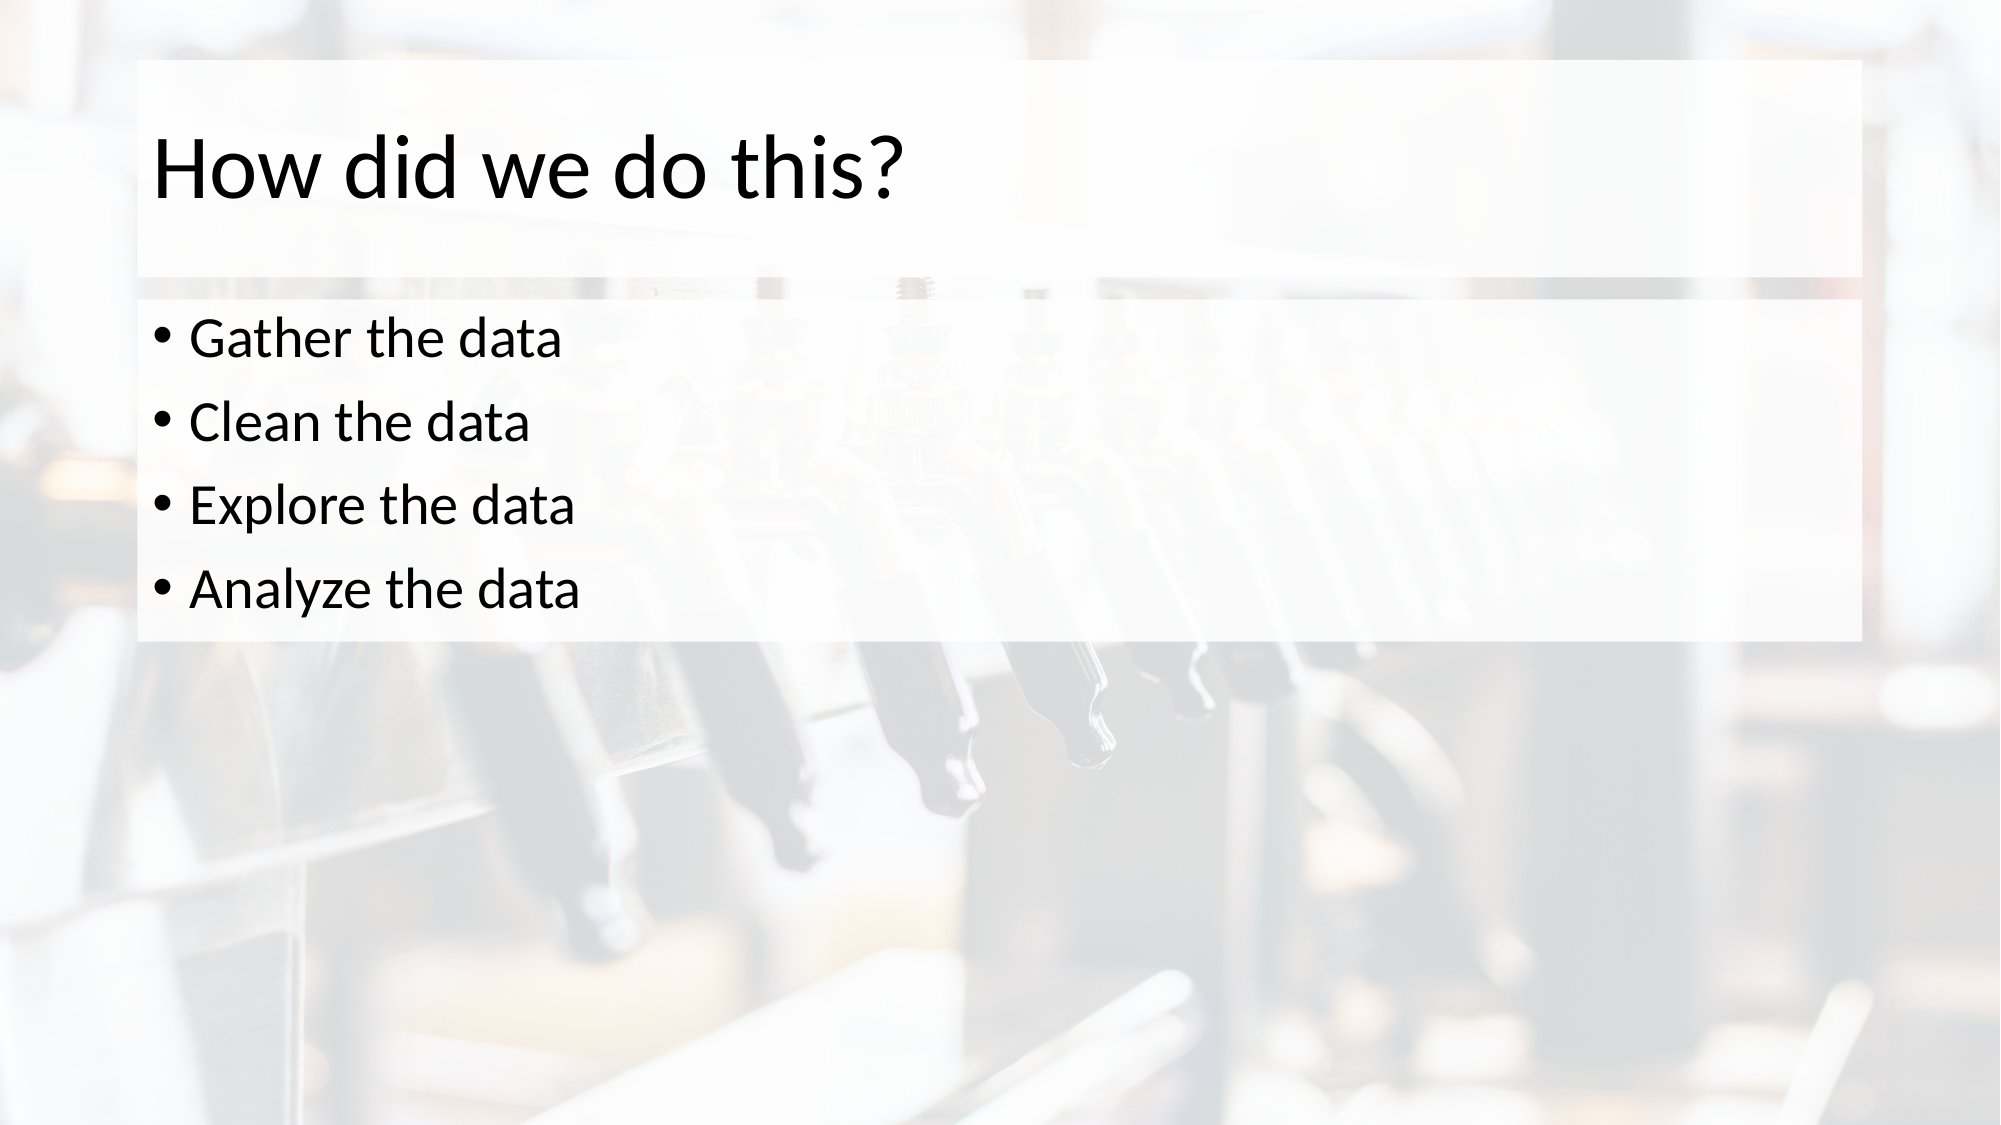

# How did we do this?
Gather the data
Clean the data
Explore the data
Analyze the data